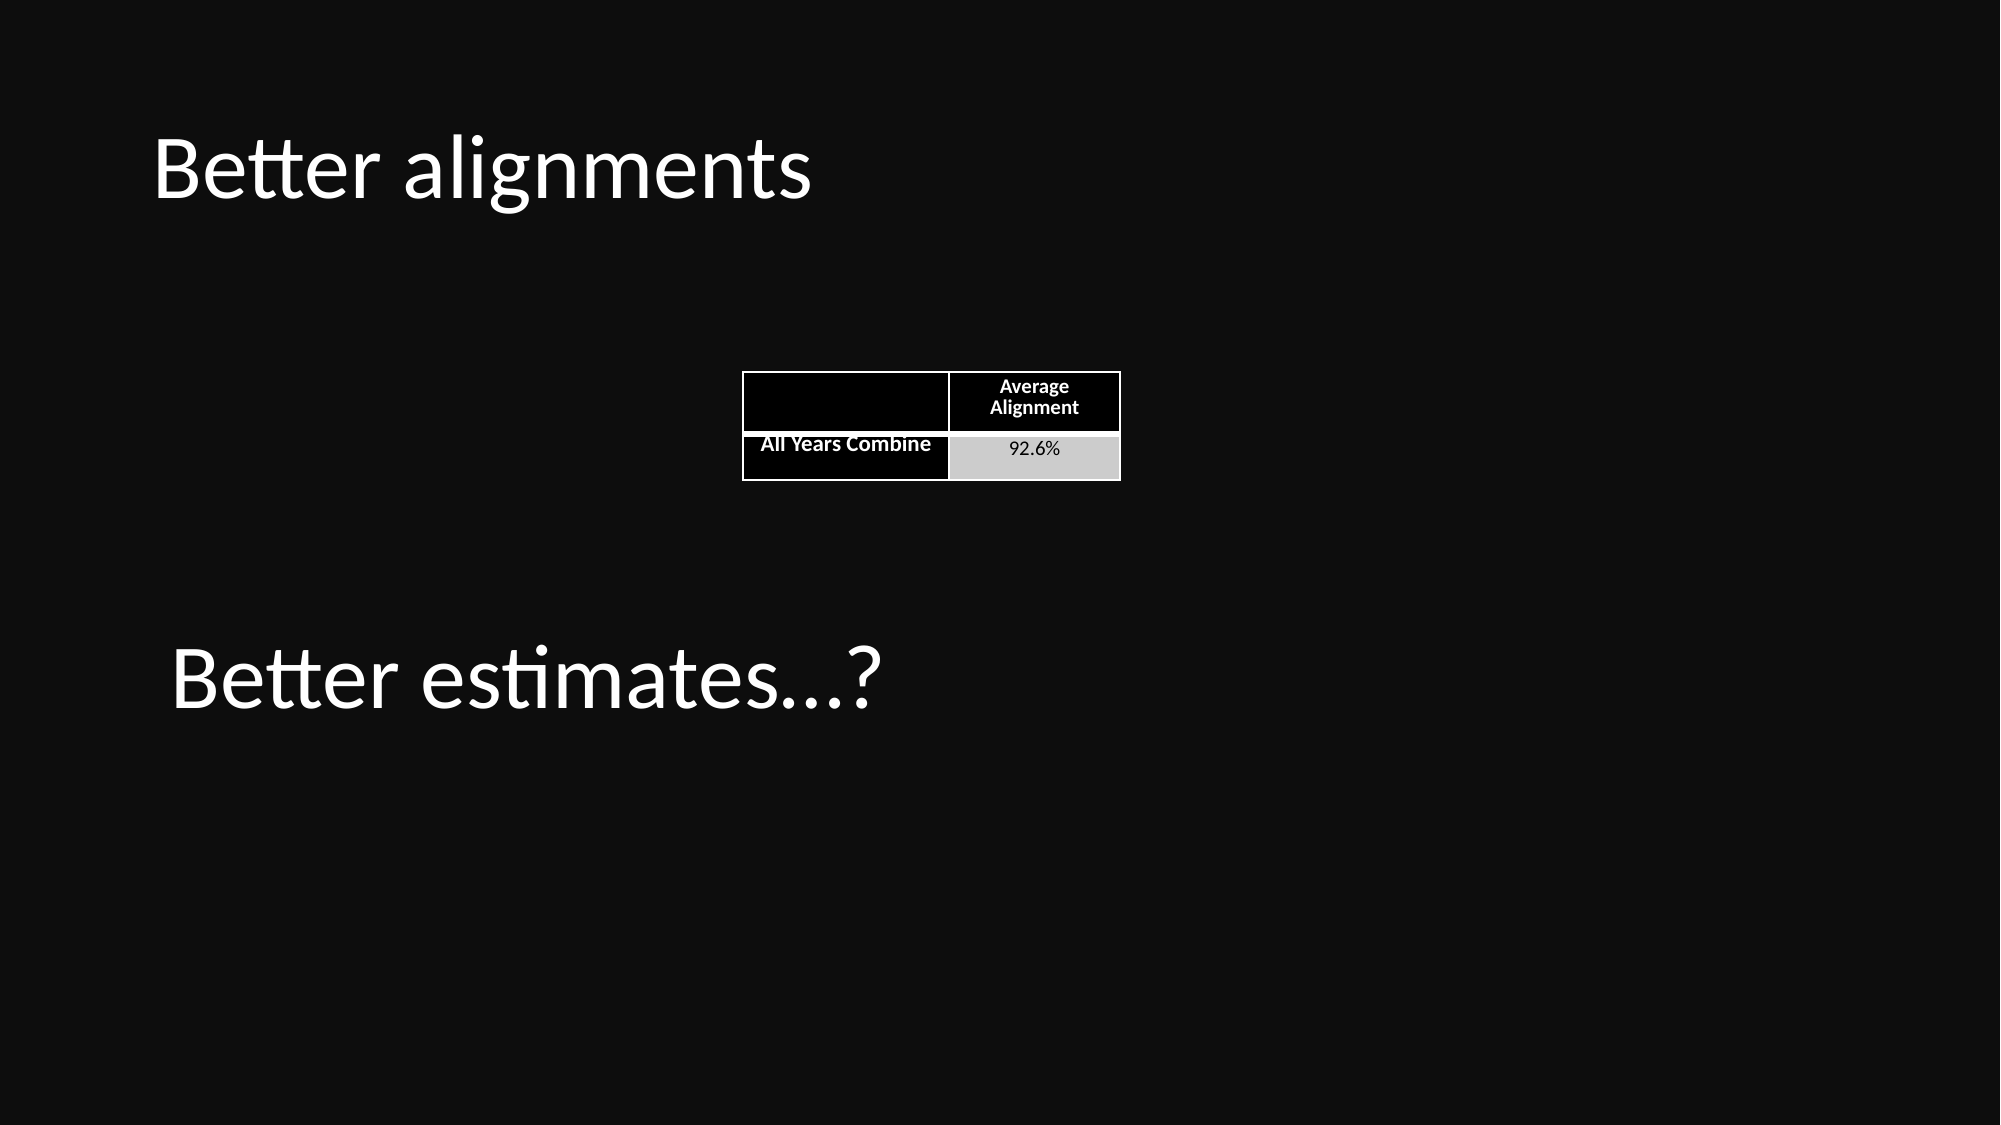

# Better alignments
|  | Average Alignment |
| --- | --- |
| All Years Combine | 92.6% |
Better estimates…?